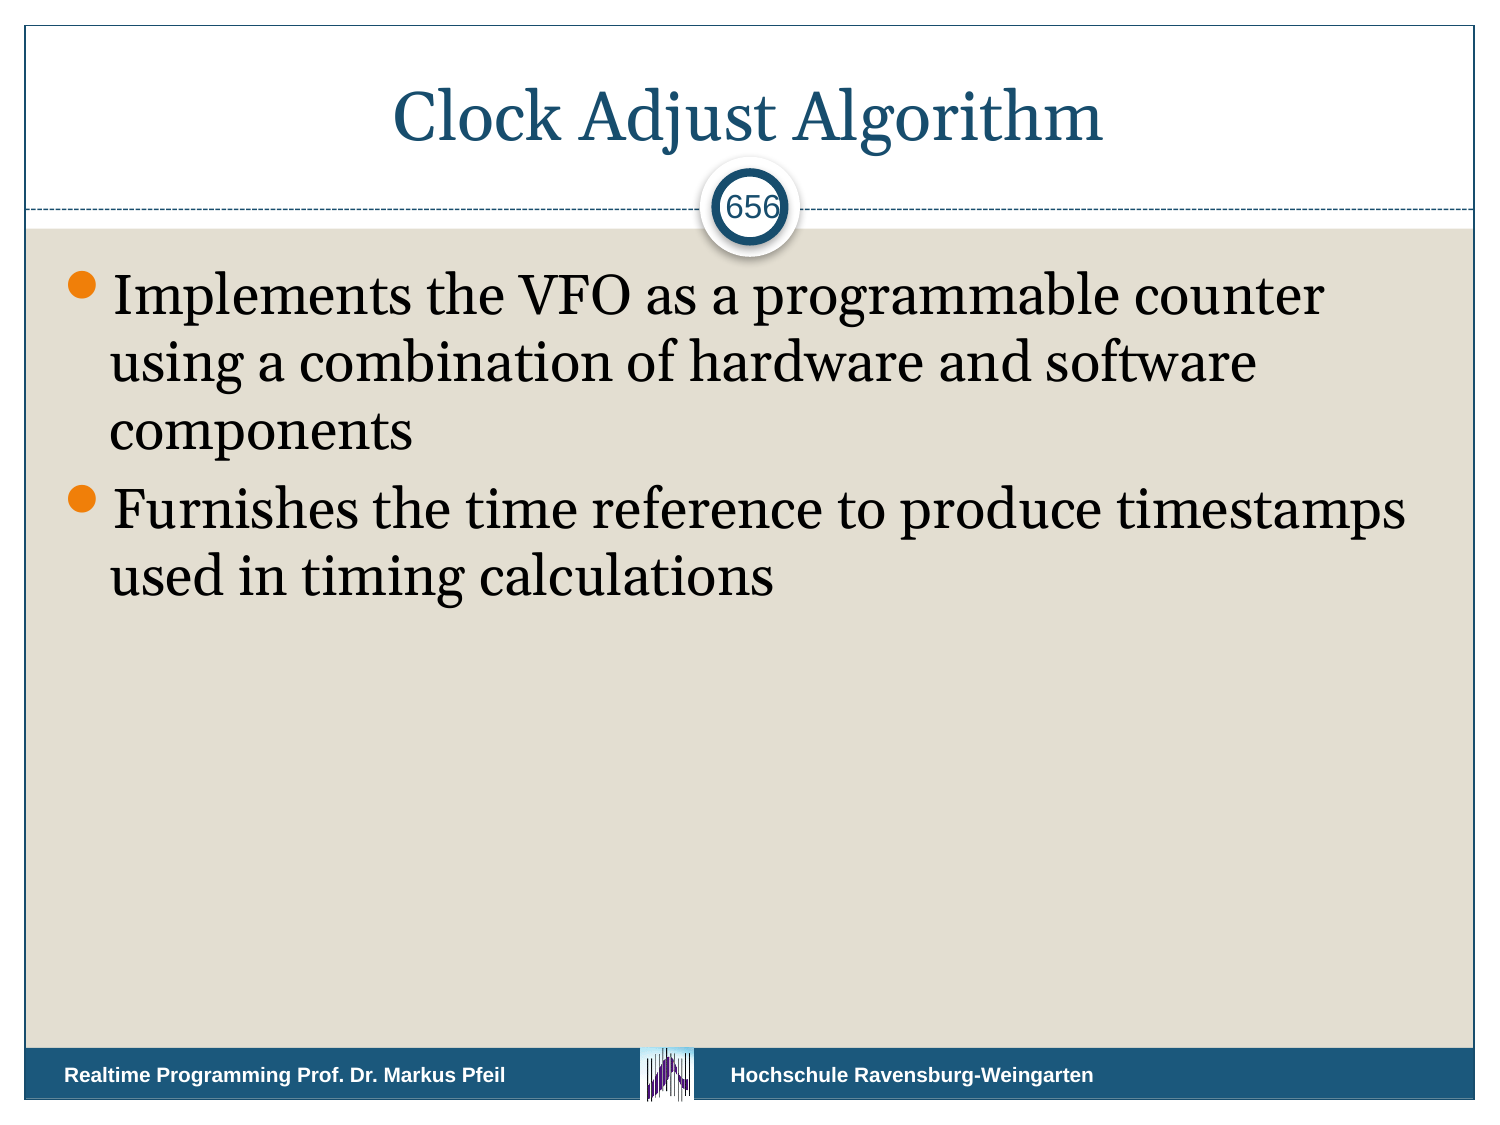

# Clock Adjust Algorithm
656
Implements the VFO as a programmable counter using a combination of hardware and software components
Furnishes the time reference to produce timestamps used in timing calculations
Realtime Programming Prof. Dr. Markus Pfeil